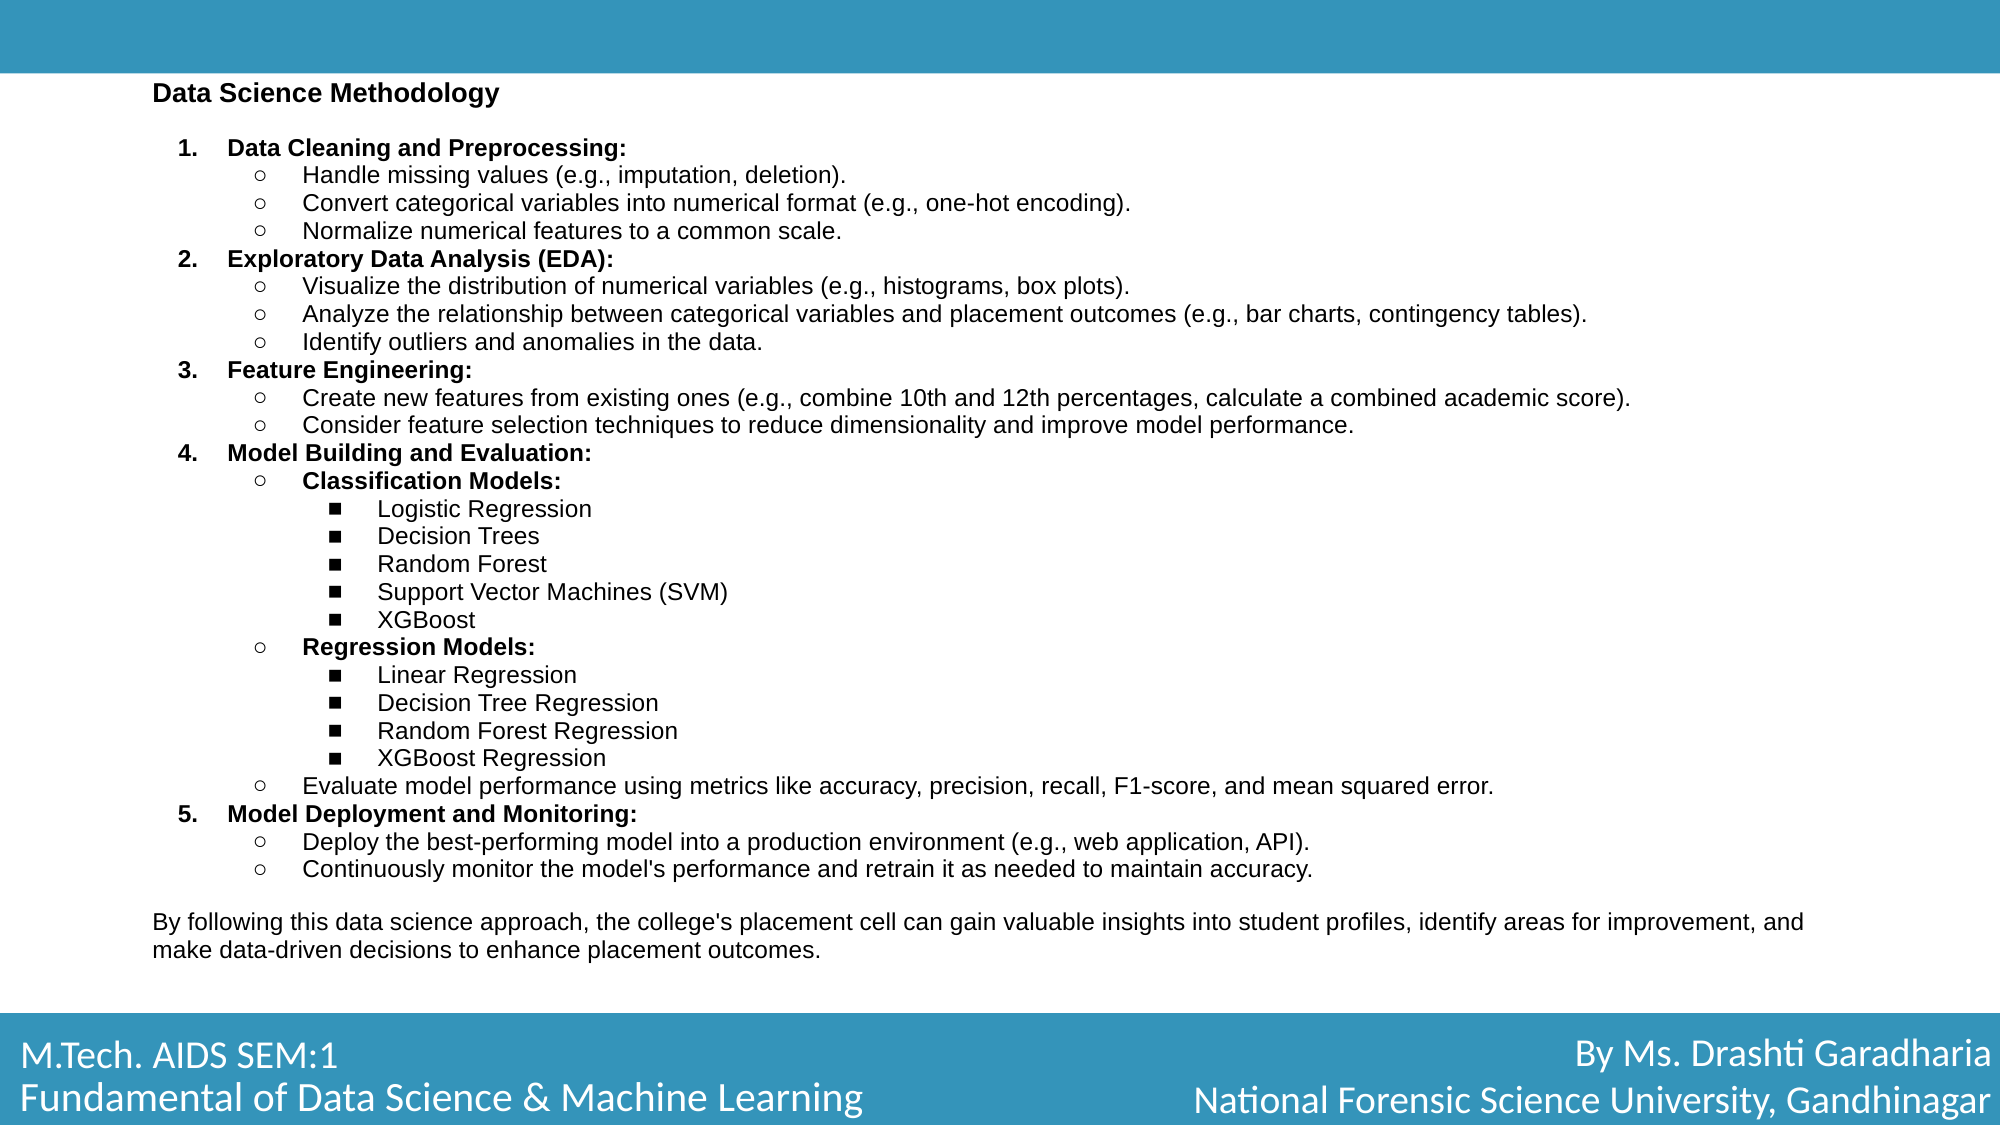

Data Science Methodology
Data Cleaning and Preprocessing:
Handle missing values (e.g., imputation, deletion).
Convert categorical variables into numerical format (e.g., one-hot encoding).
Normalize numerical features to a common scale.
Exploratory Data Analysis (EDA):
Visualize the distribution of numerical variables (e.g., histograms, box plots).
Analyze the relationship between categorical variables and placement outcomes (e.g., bar charts, contingency tables).
Identify outliers and anomalies in the data.
Feature Engineering:
Create new features from existing ones (e.g., combine 10th and 12th percentages, calculate a combined academic score).
Consider feature selection techniques to reduce dimensionality and improve model performance.
Model Building and Evaluation:
Classification Models:
Logistic Regression
Decision Trees
Random Forest
Support Vector Machines (SVM)
XGBoost
Regression Models:
Linear Regression
Decision Tree Regression
Random Forest Regression
XGBoost Regression
Evaluate model performance using metrics like accuracy, precision, recall, F1-score, and mean squared error.
Model Deployment and Monitoring:
Deploy the best-performing model into a production environment (e.g., web application, API).
Continuously monitor the model's performance and retrain it as needed to maintain accuracy.
By following this data science approach, the college's placement cell can gain valuable insights into student profiles, identify areas for improvement, and make data-driven decisions to enhance placement outcomes.